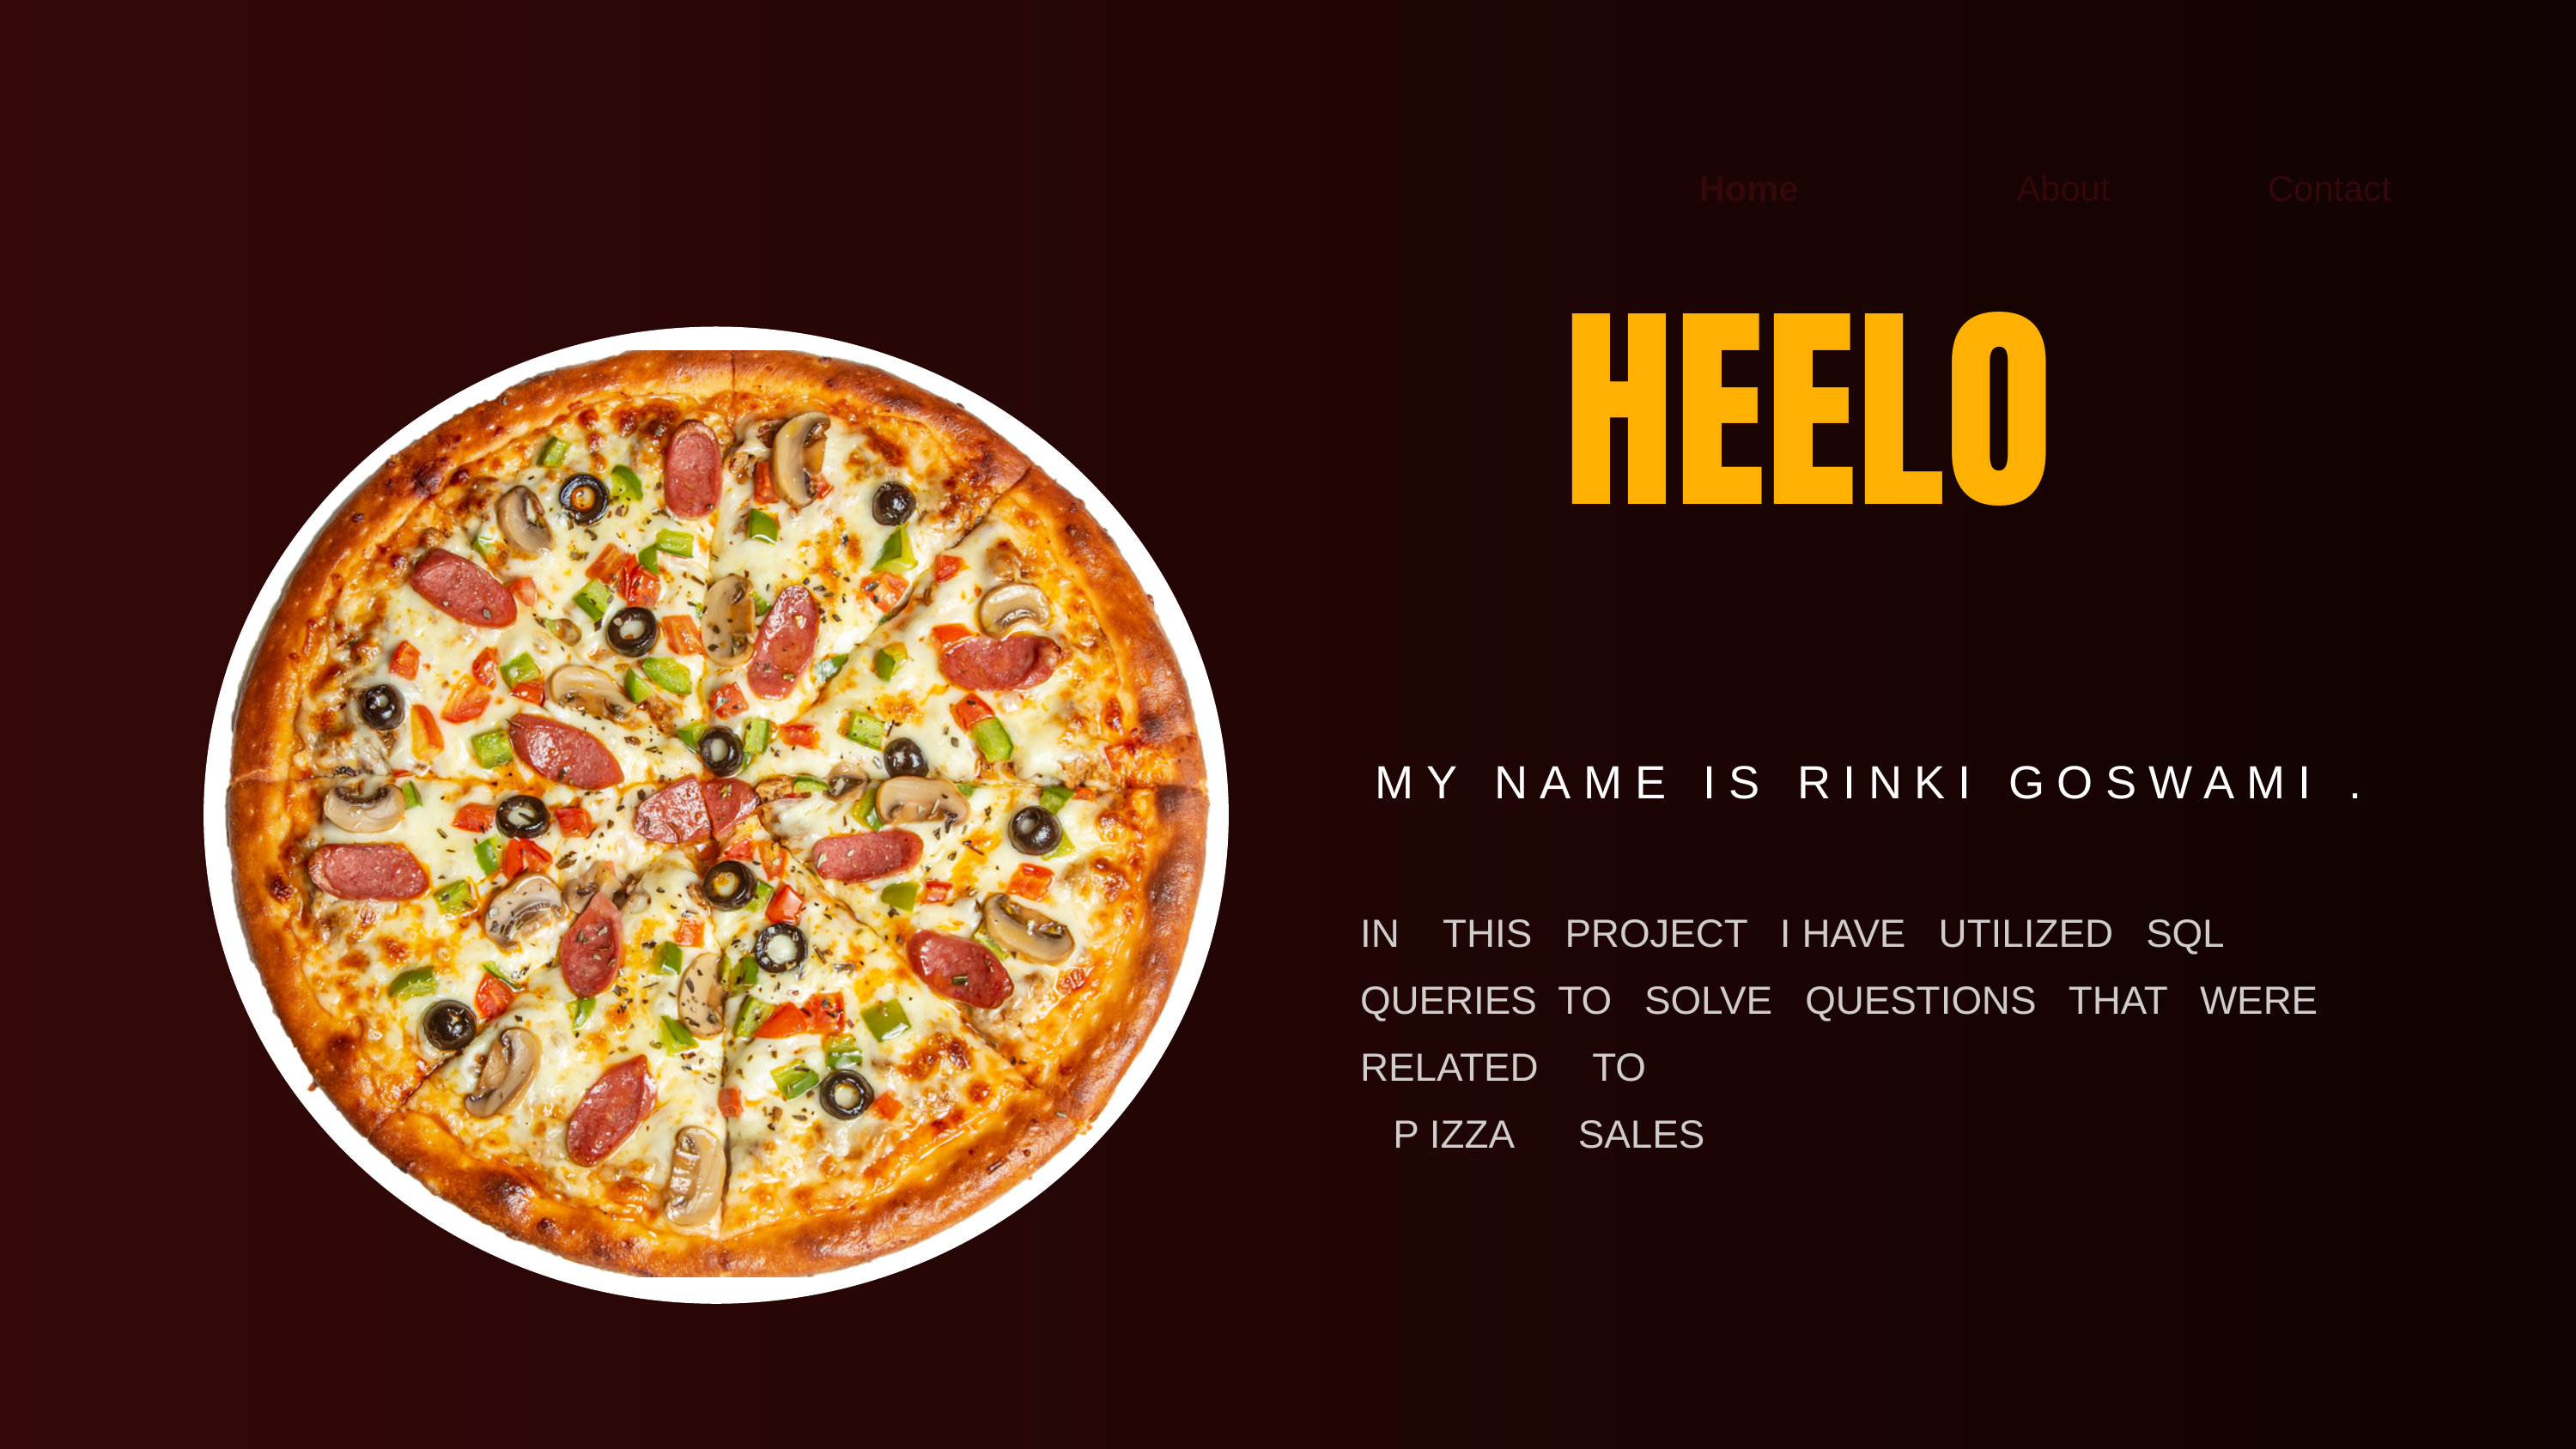

Home
About
Contact

HEELO

MY NAME IS RINKI GOSWAMI .
IN    THIS   PROJECT   I HAVE   UTILIZED   SQL   QUERIES  TO   SOLVE   QUESTIONS   THAT   WERE   RELATED     TO
   P IZZA      SALES